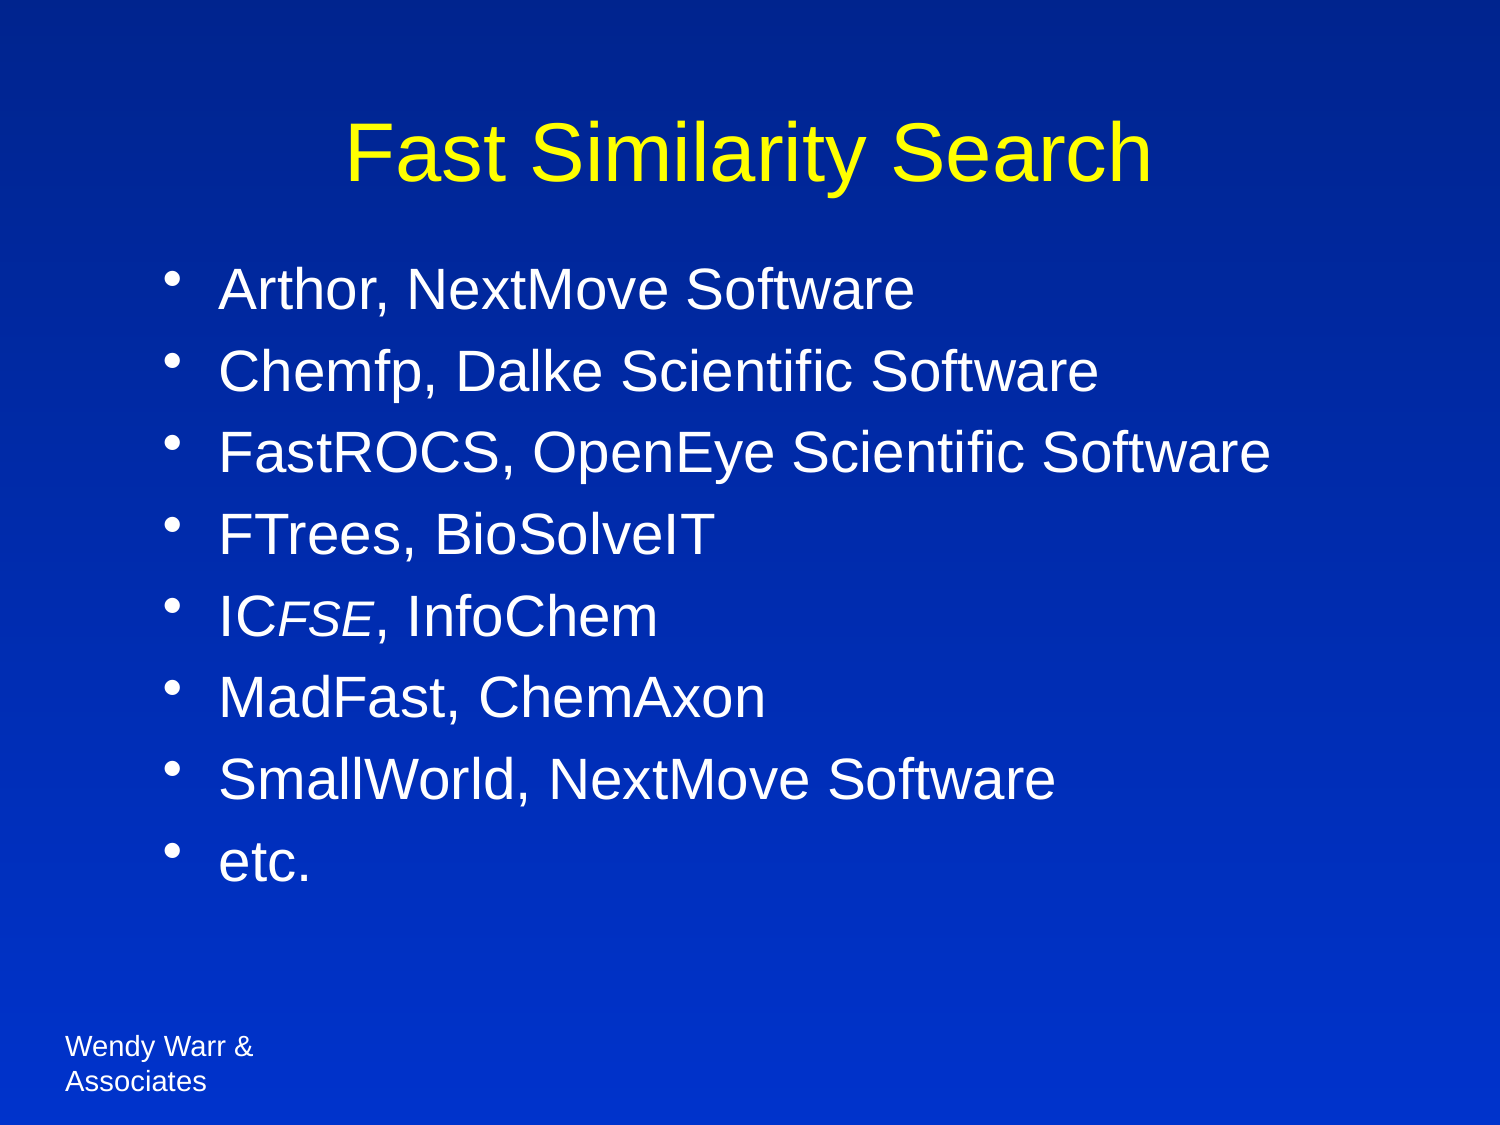

# Fast Similarity Search
Arthor, NextMove Software
Chemfp, Dalke Scientific Software
FastROCS, OpenEye Scientific Software
FTrees, BioSolveIT
ICFSE, InfoChem
MadFast, ChemAxon
SmallWorld, NextMove Software
etc.

Wendy Warr & Associates